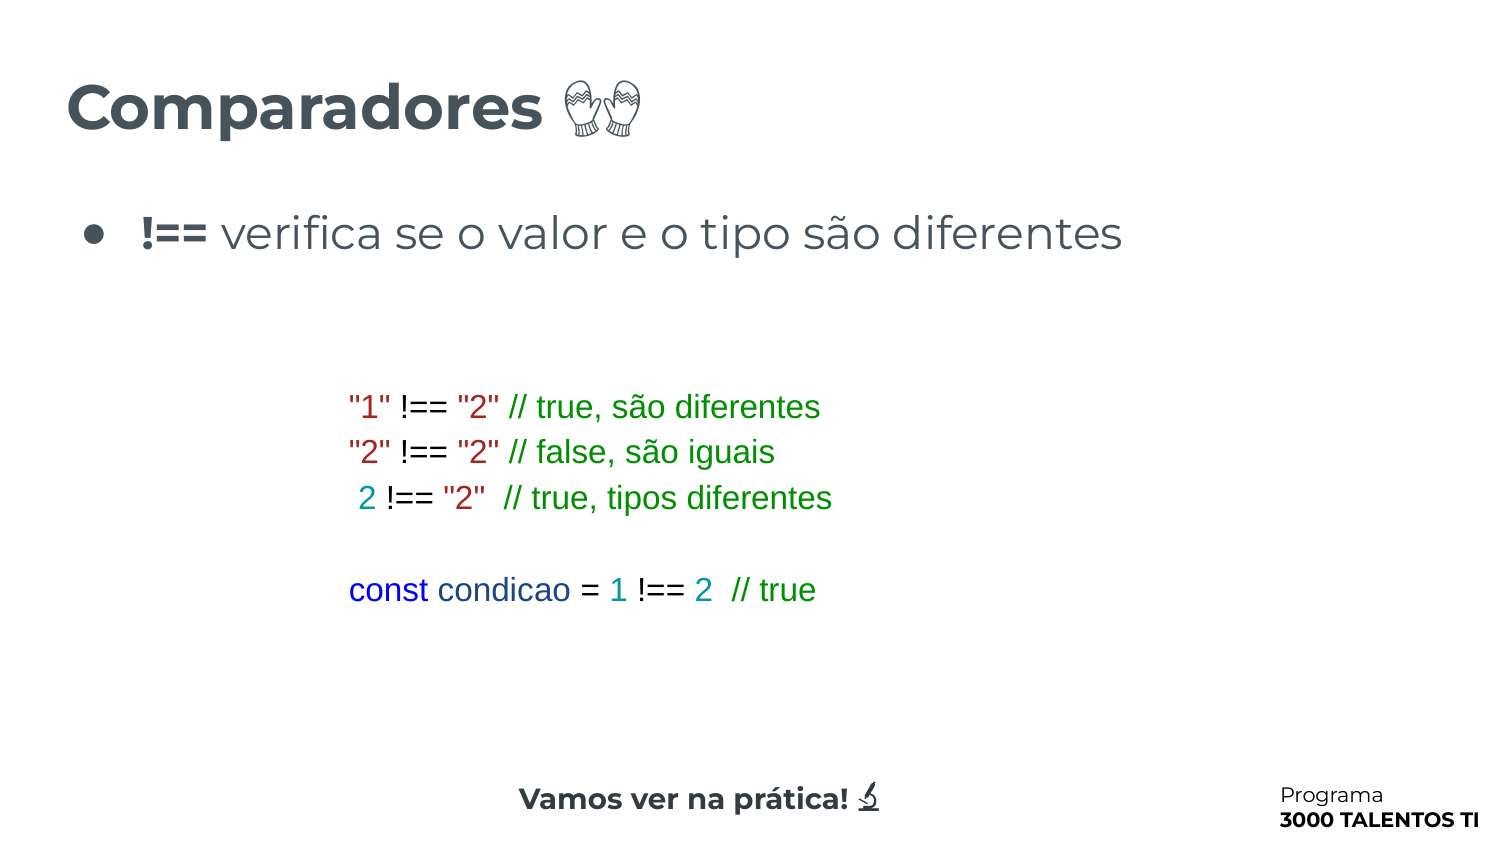

# Comparadores 🧤
!== verifica se o valor e o tipo são diferentes
"1" !== "2" // true, são diferentes
"2" !== "2" // false, são iguais
 2 !== "2"  // true, tipos diferentes
const condicao = 1 !== 2  // true
Vamos ver na prática! 🔬